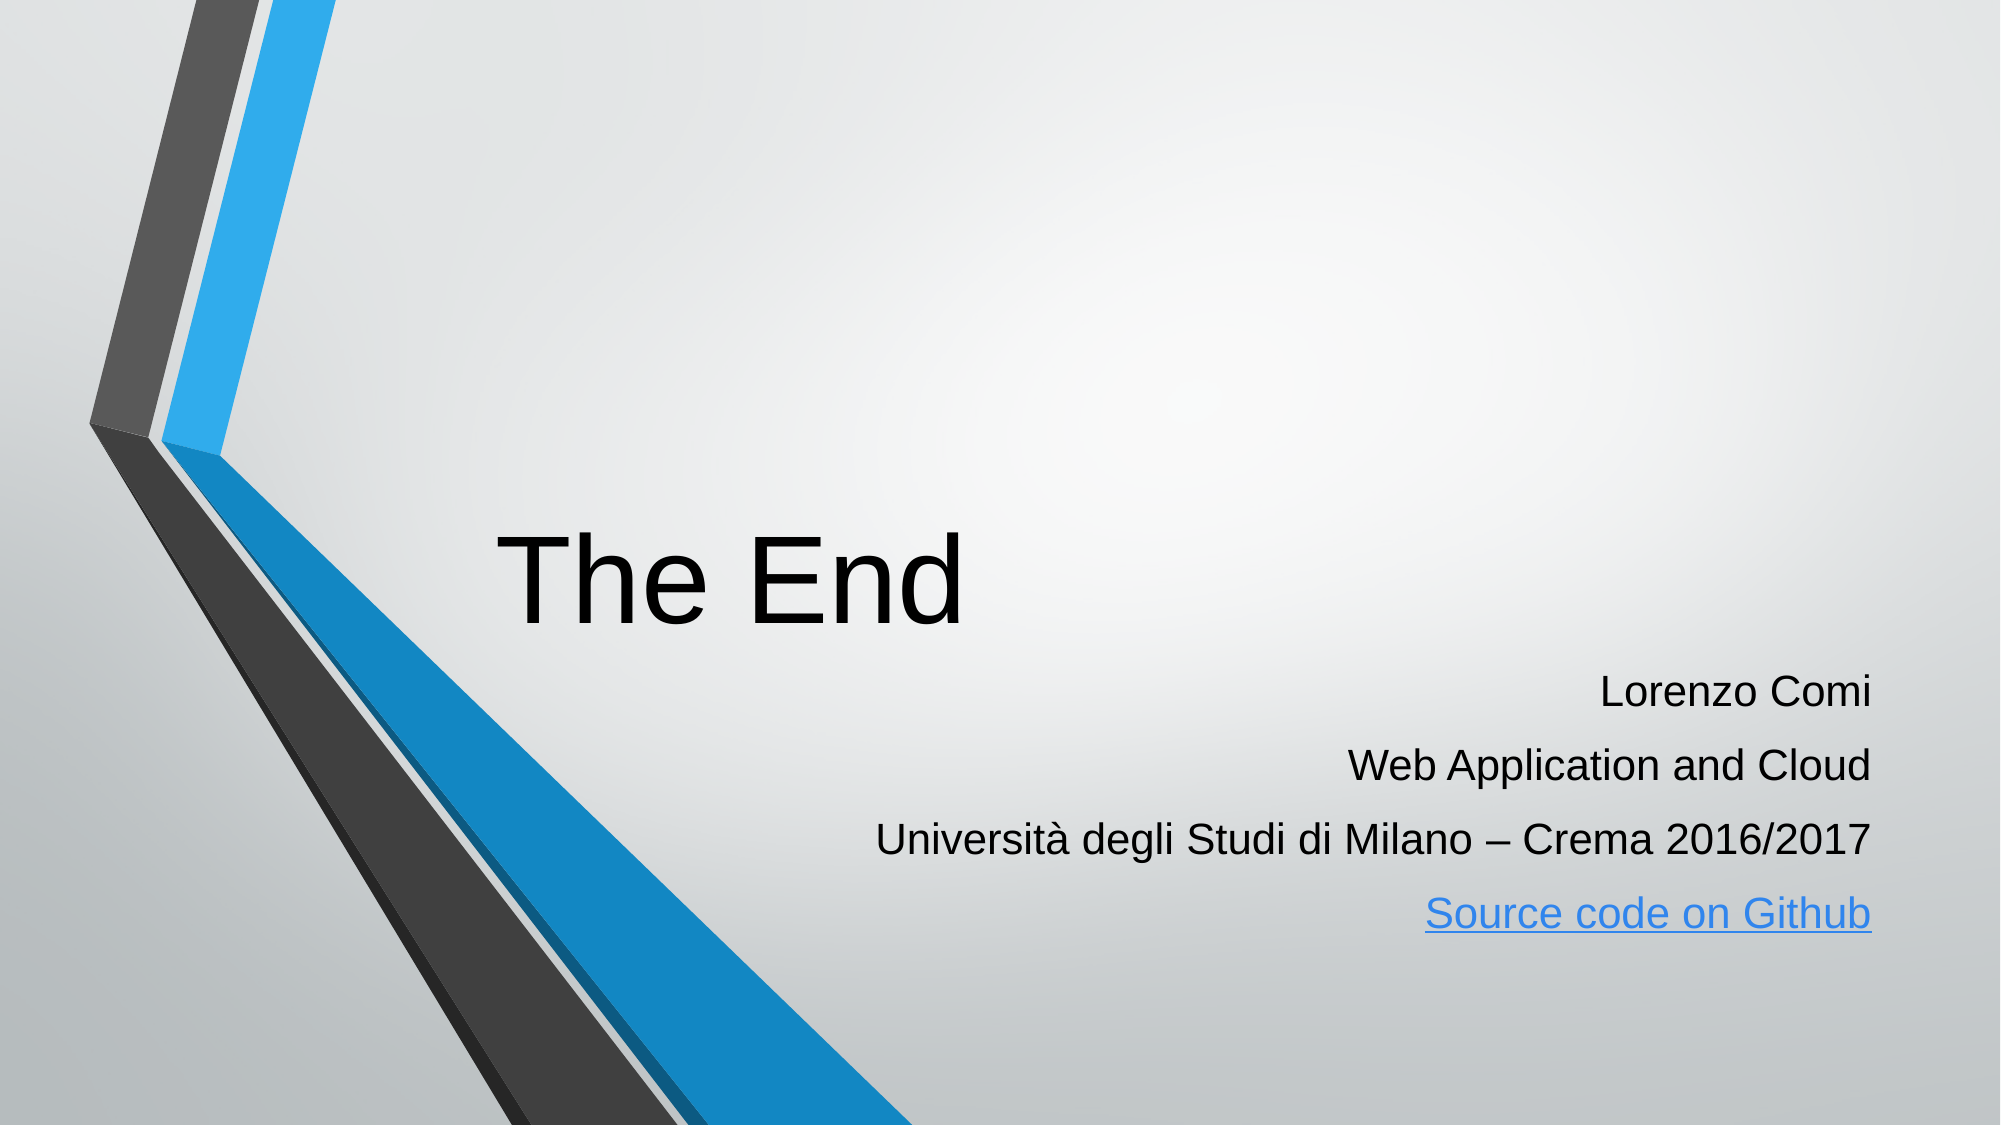

# The End
Lorenzo Comi
Web Application and Cloud
Università degli Studi di Milano – Crema 2016/2017
Source code on Github